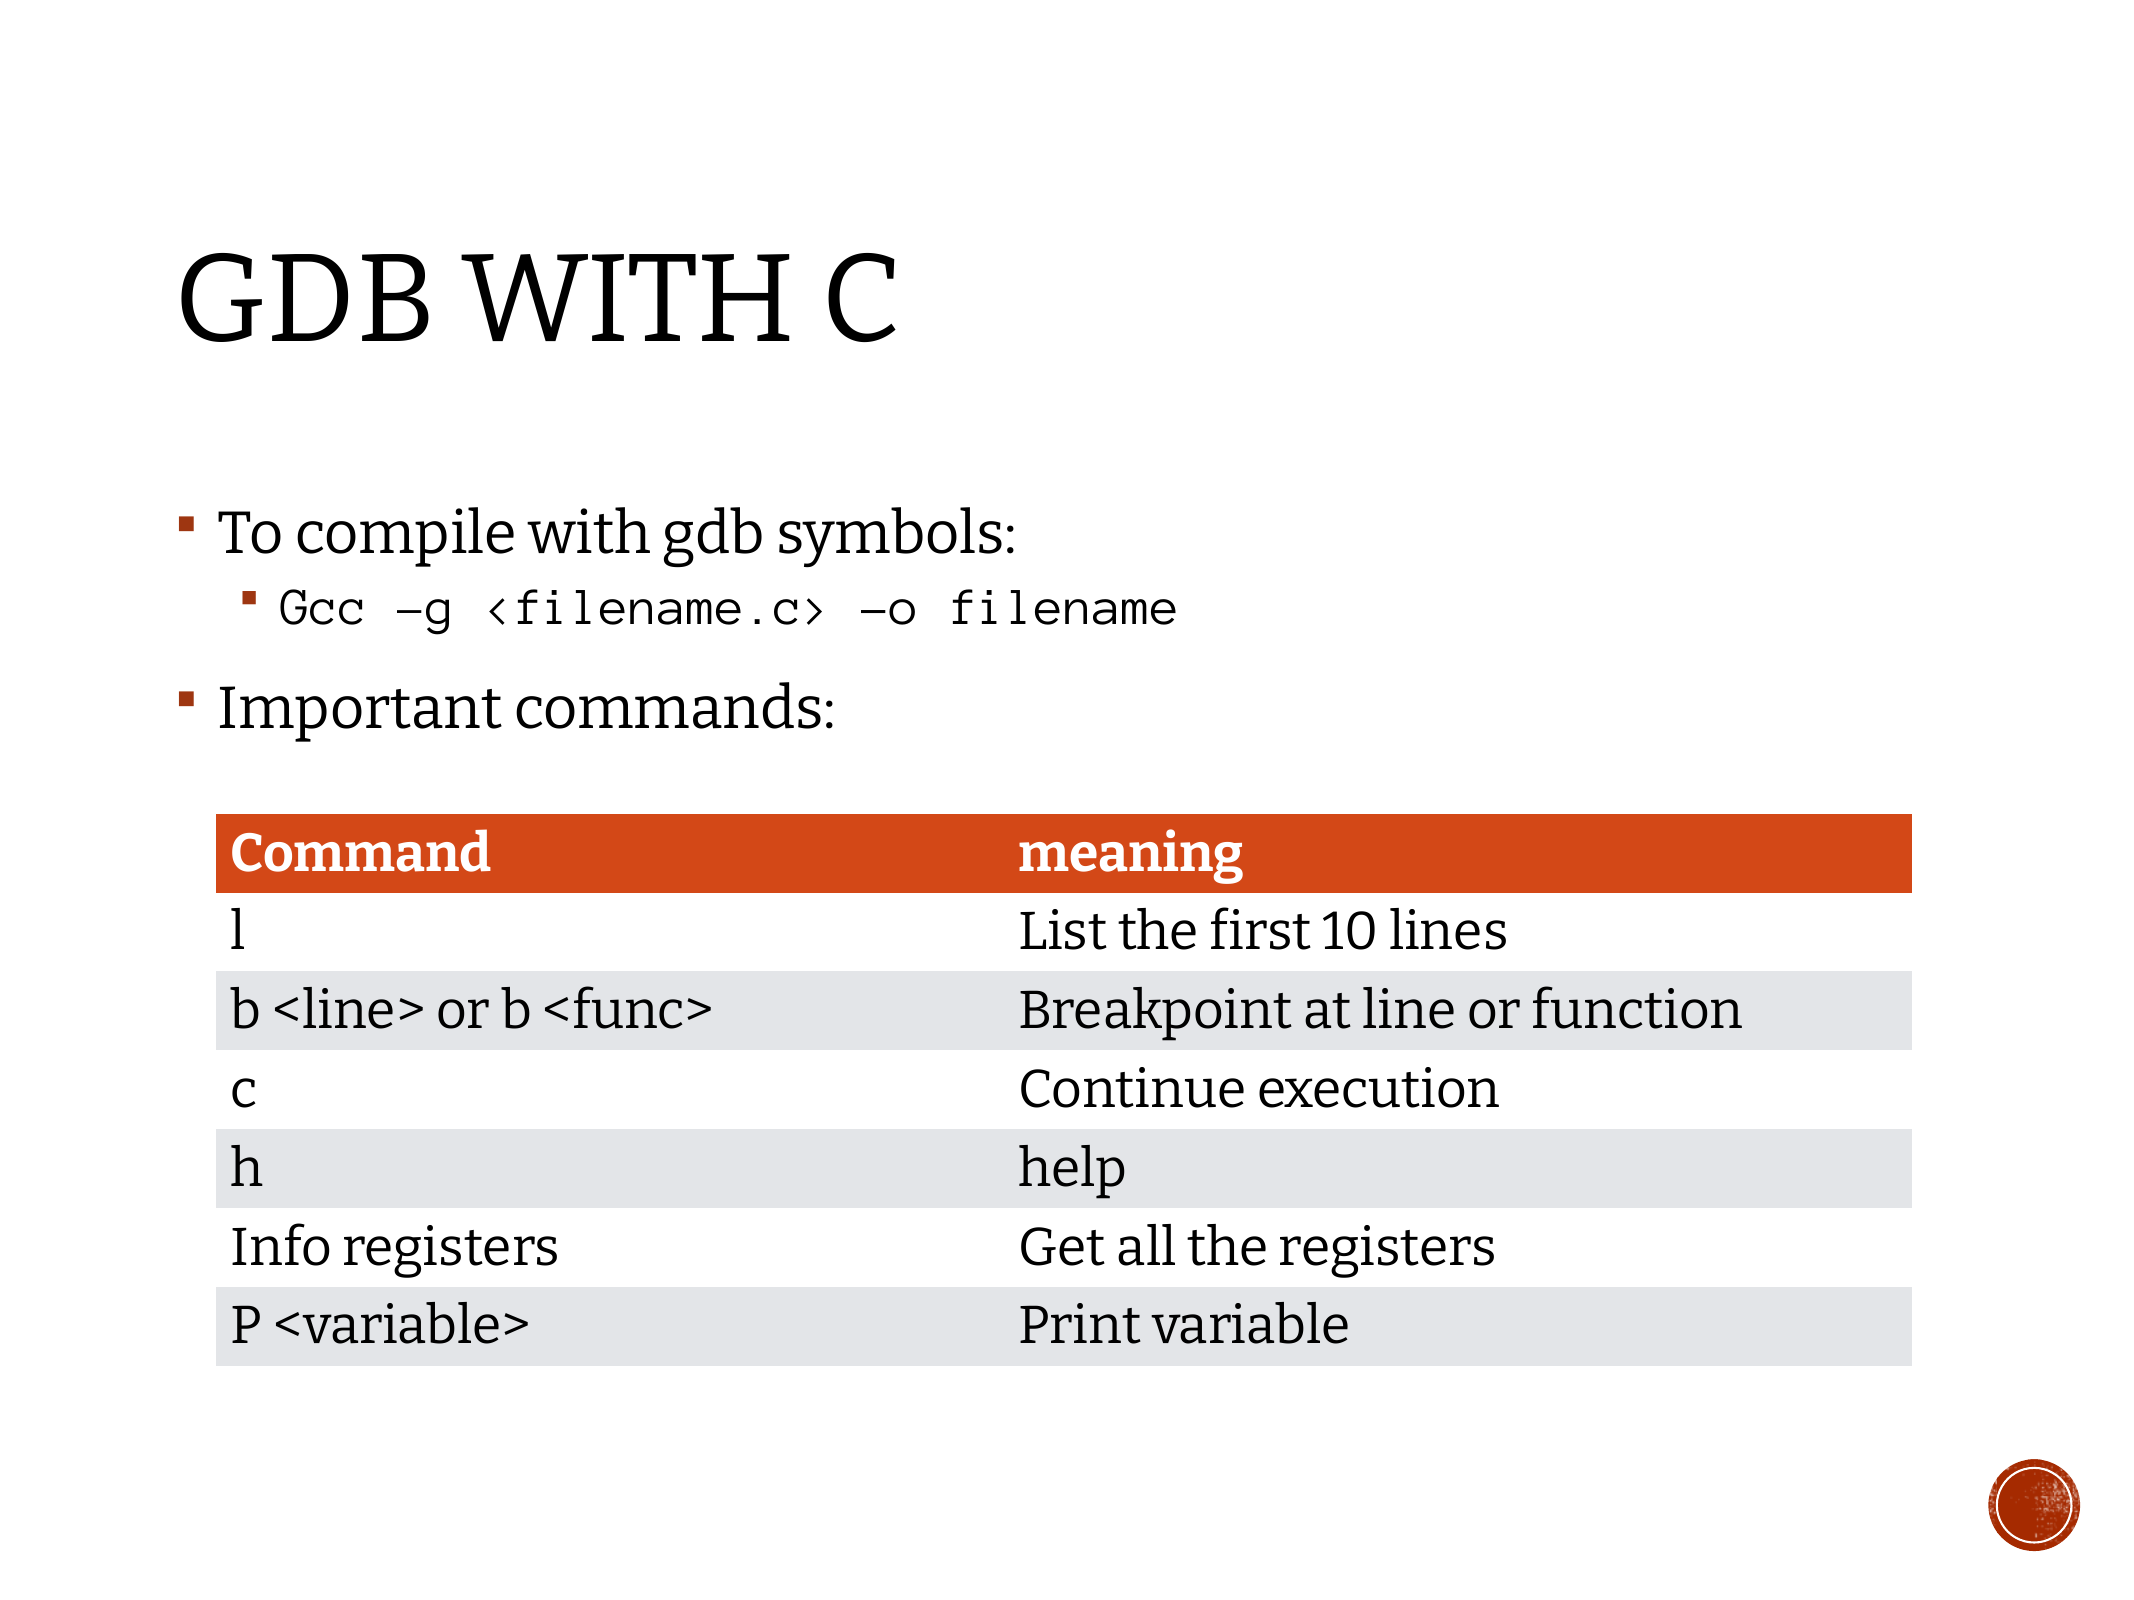

# GDB with C
To compile with gdb symbols:
Gcc –g <filename.c> -o filename
Important commands:

| Command | meaning |
| --- | --- |
| l | List the first 10 lines |
| b <line> or b <func> | Breakpoint at line or function |
| c | Continue execution |
| h | help |
| Info registers | Get all the registers |
| P <variable> | Print variable |